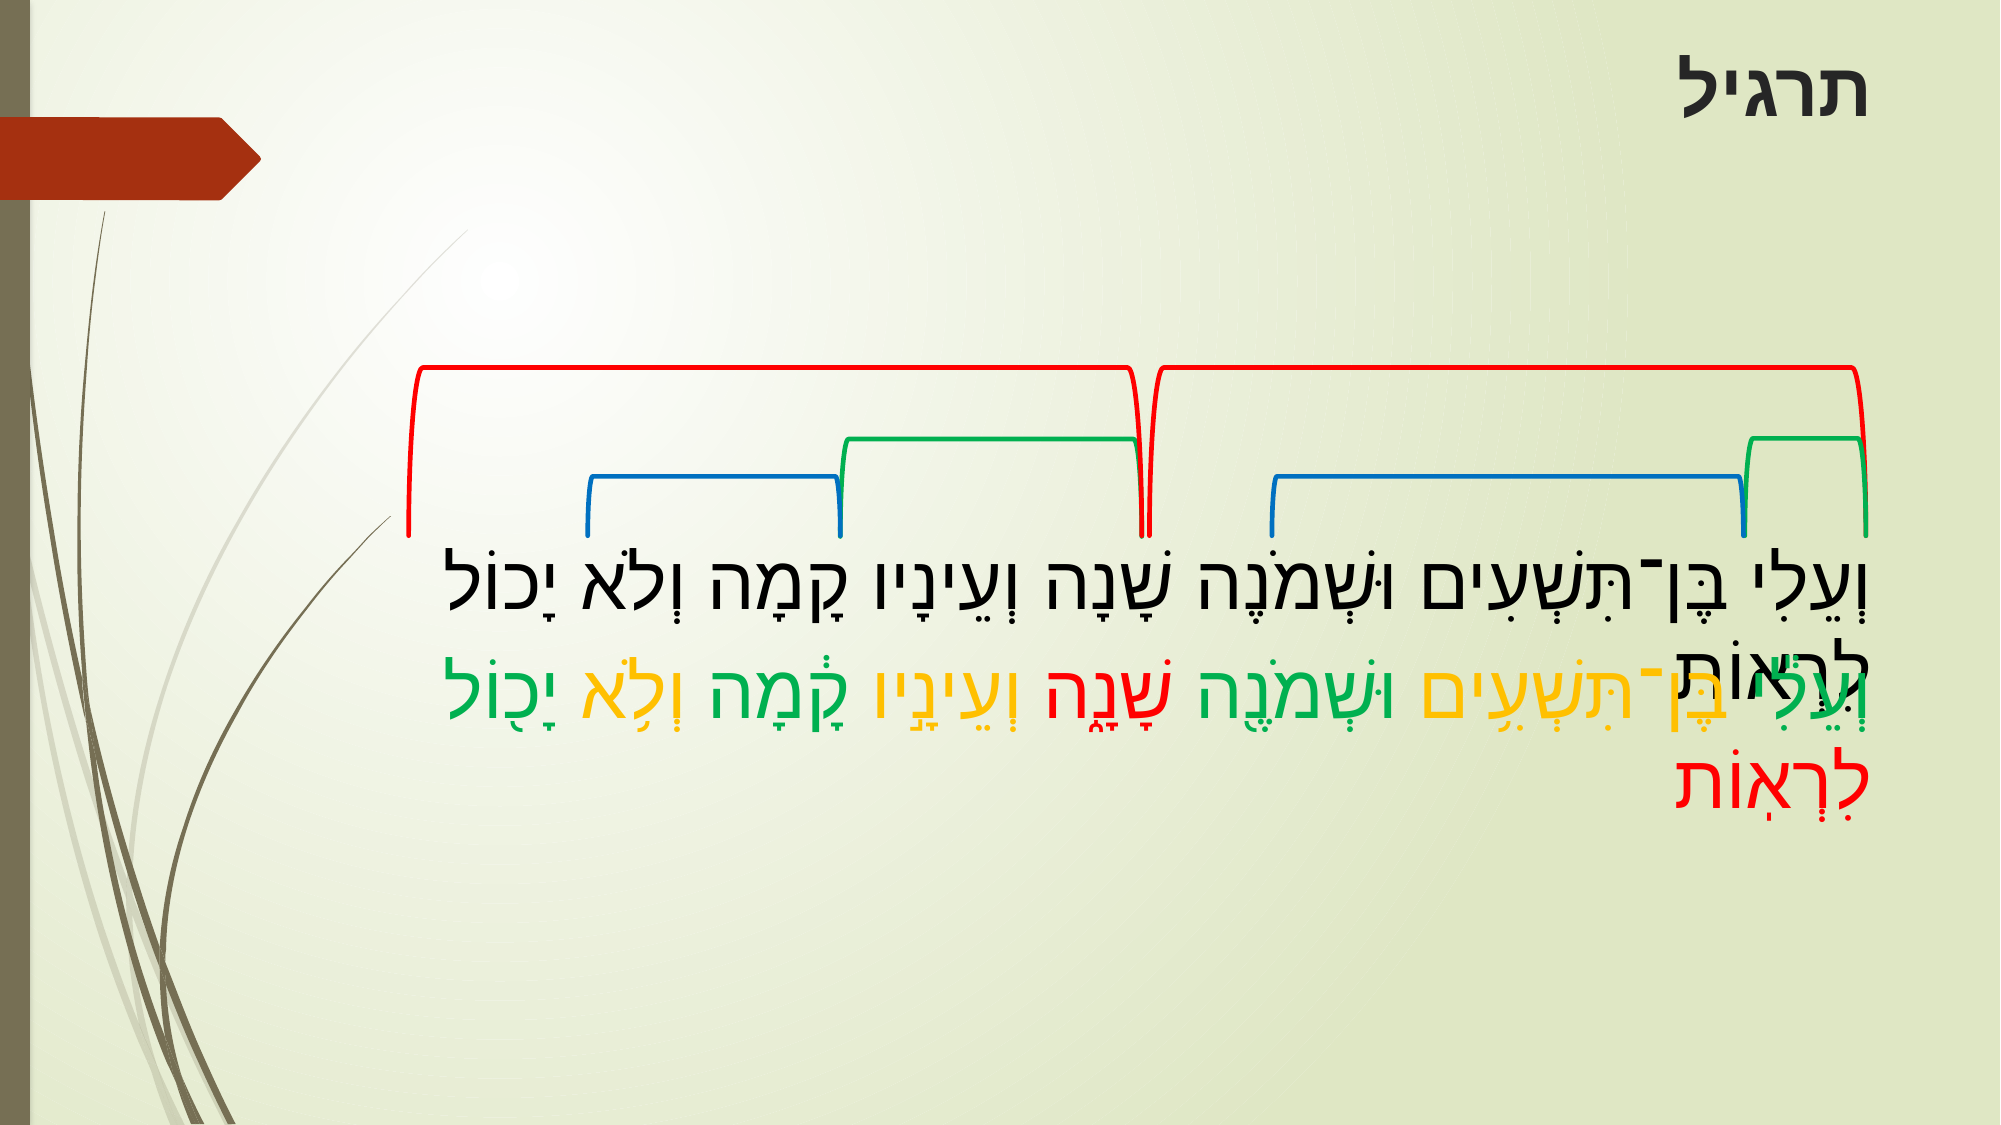

# תרגיל

וְעֵלִי בֶּן־תִּשְׁעִים וּשְׁמֹנֶה שָׁנָה וְעֵינָיו קָמָה וְלֹא יָכוֹל לִרְאוֹת
וְעֵלִ֕י בֶּן־תִּשְׁעִ֥ים וּשְׁמֹנֶ֖ה שָׁנָ֑ה וְעֵינָ֣יו קָ֔מָה וְלֹ֥א יָכ֖וֹל לִרְאֽוֹת